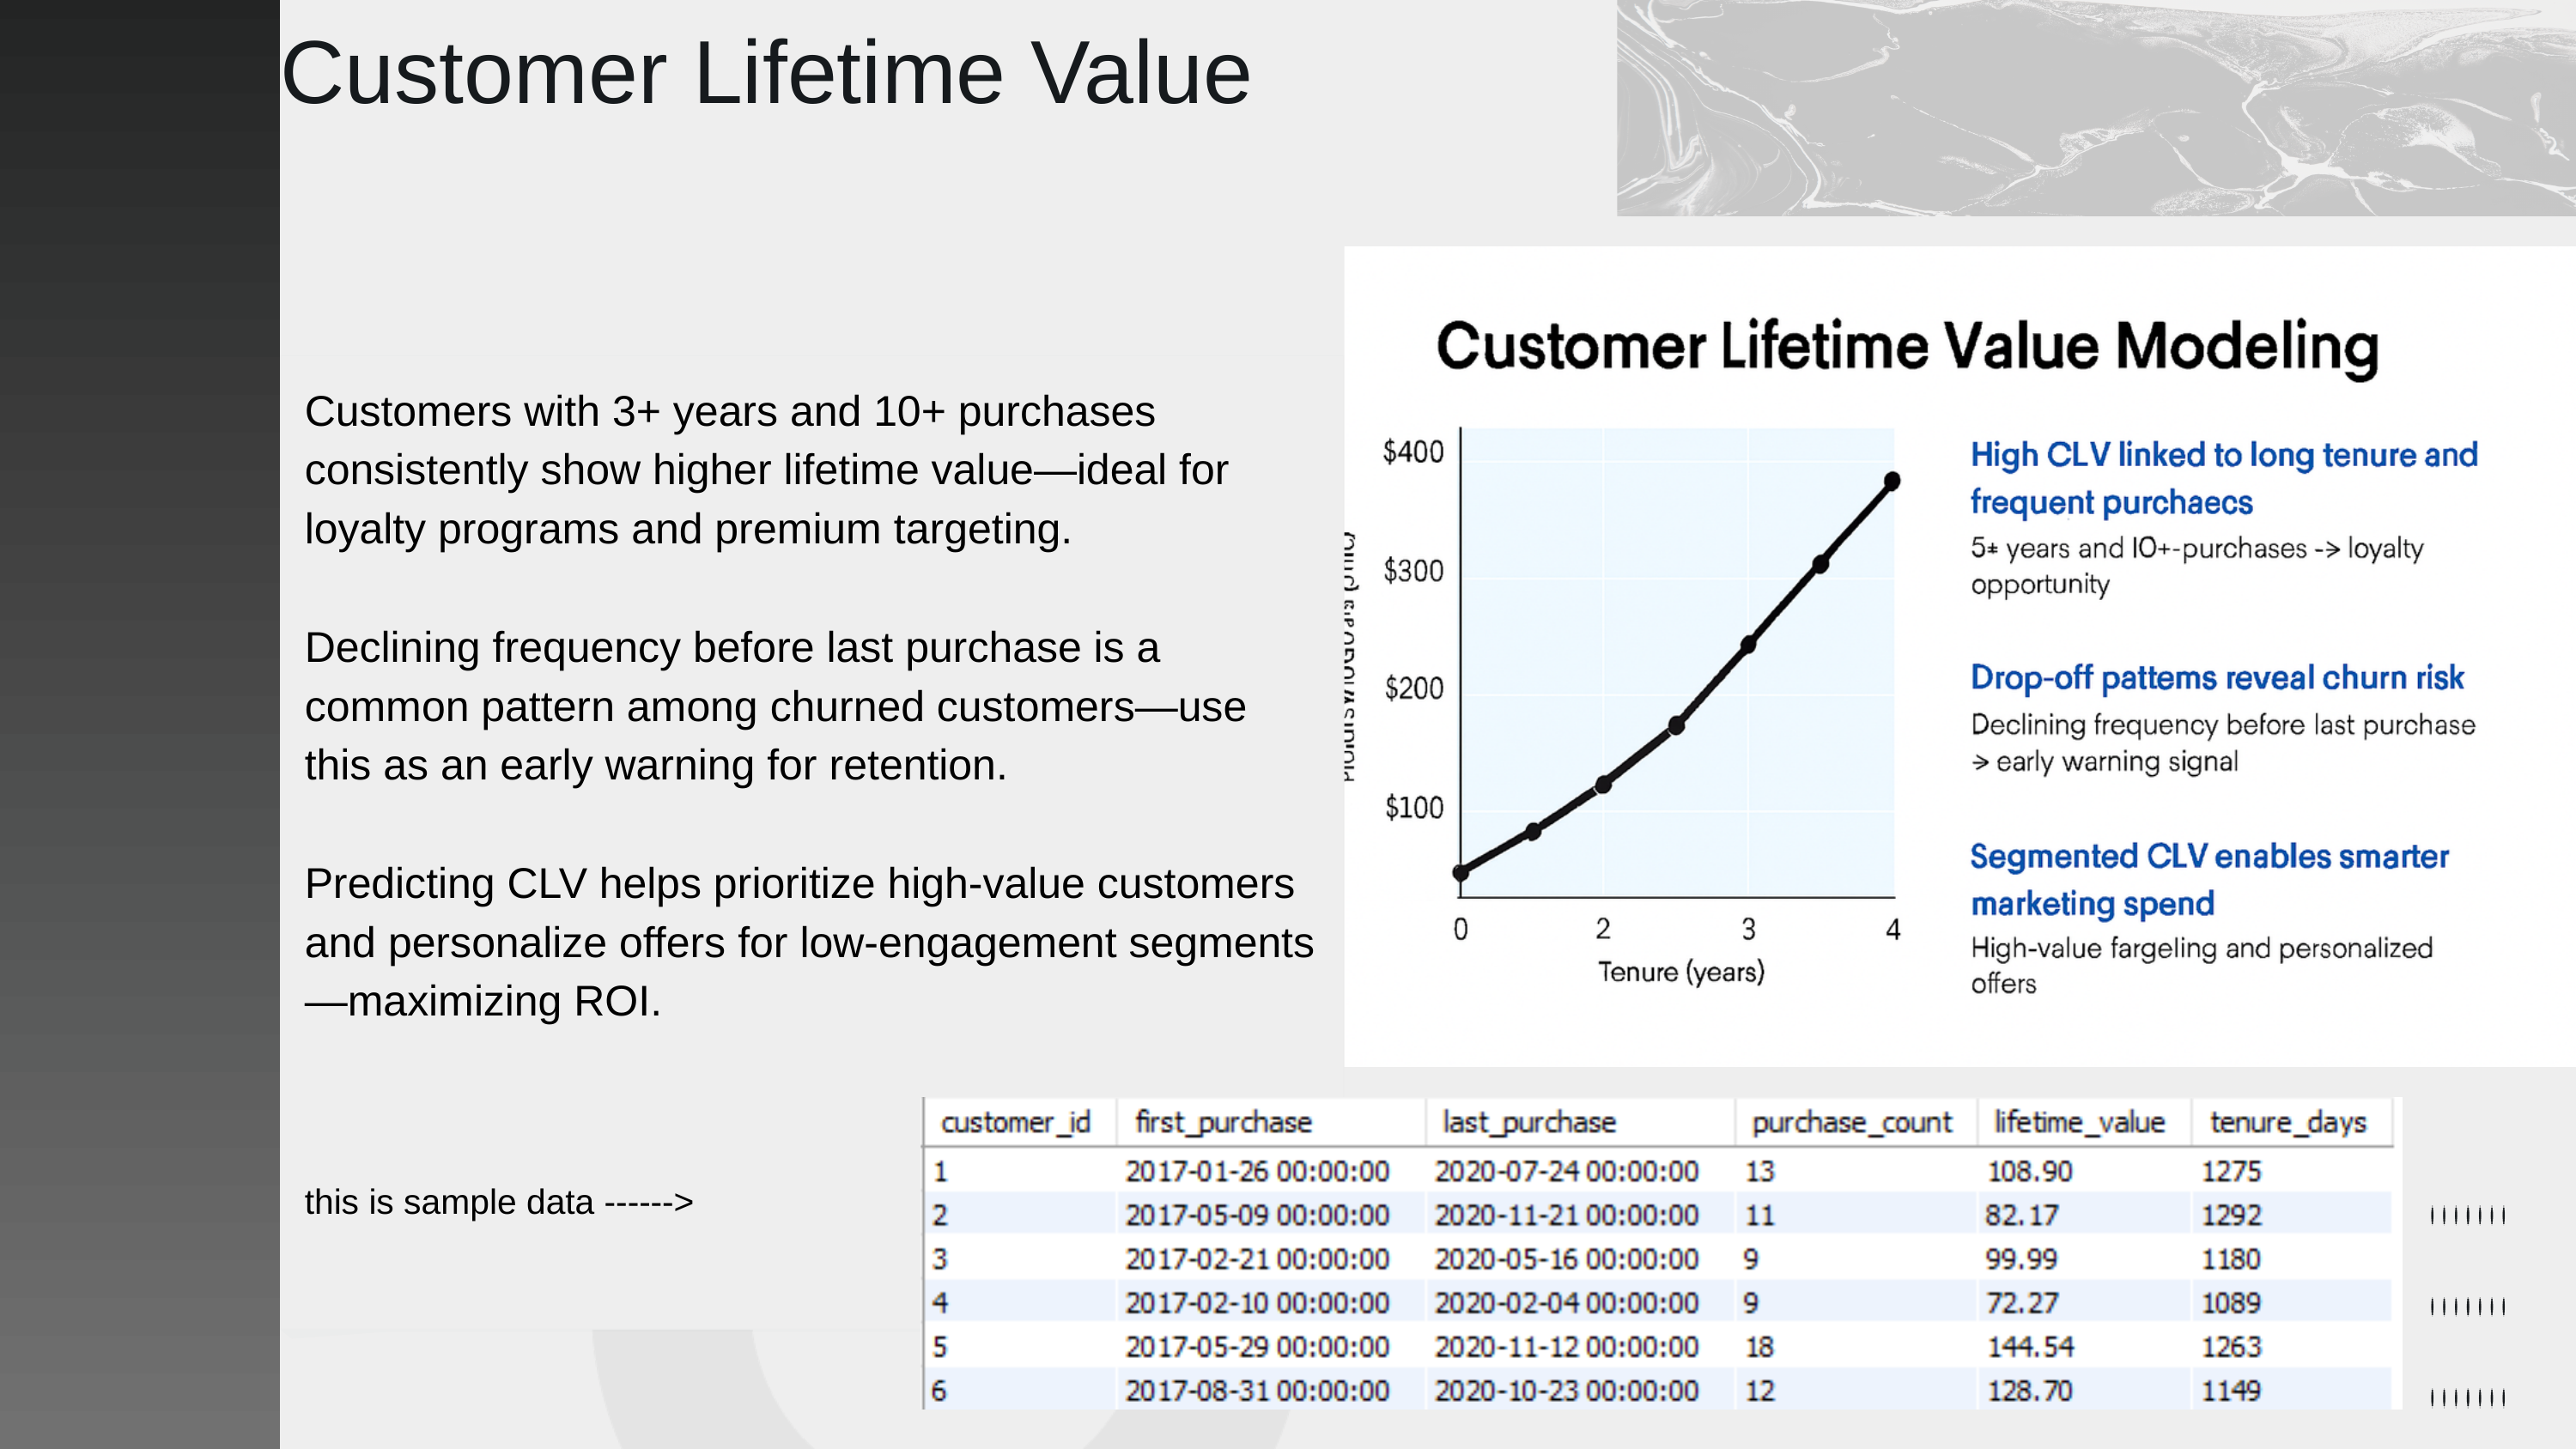

Customer Lifetime Value

Customers with 3+ years and 10+ purchases consistently show higher lifetime value—ideal for loyalty programs and premium targeting.

Declining frequency before last purchase is a common pattern among churned customers—use this as an early warning for retention.

Predicting CLV helps prioritize high-value customers and personalize offers for low-engagement segments—maximizing ROI.

this is sample data ------>